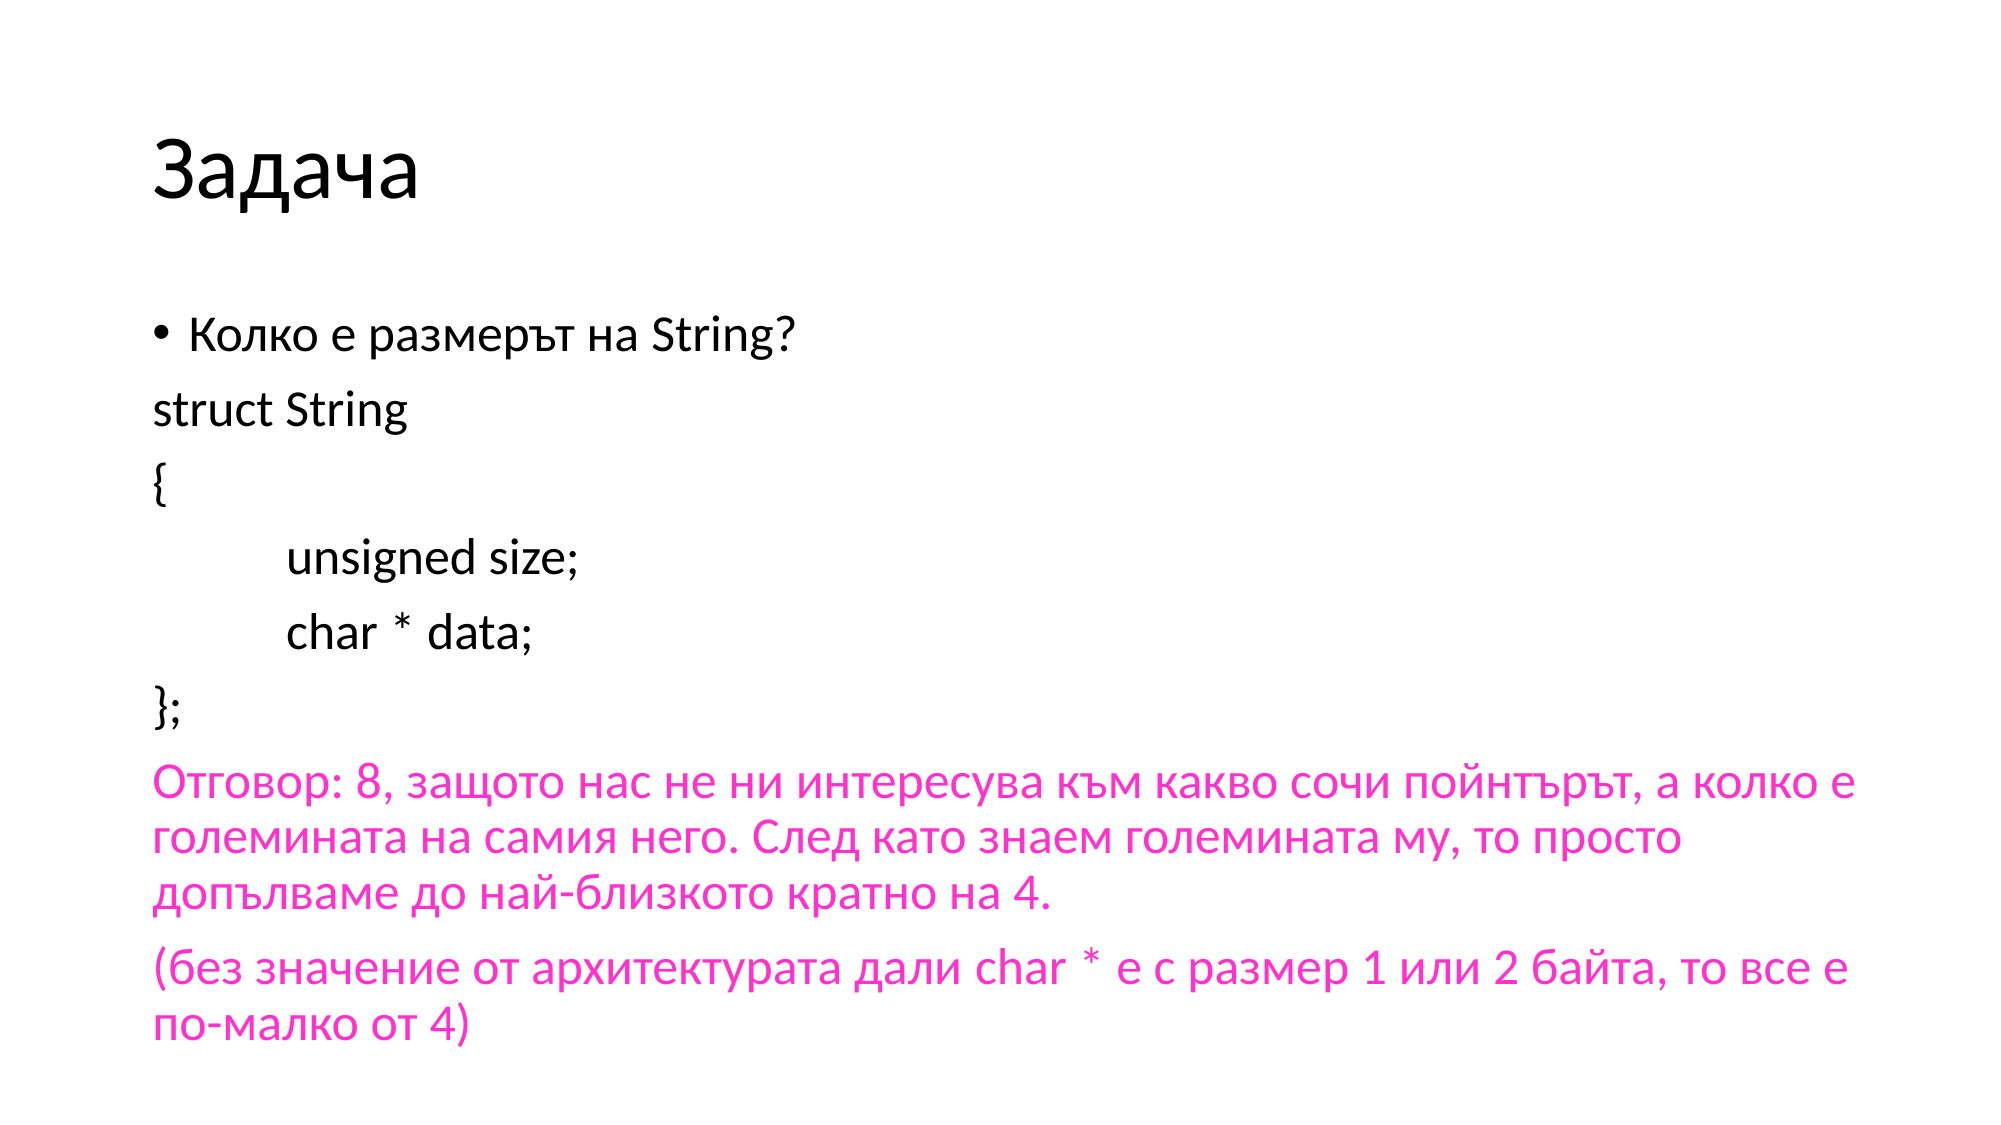

# Задача
Колко е размерът на String?
struct String
{
	unsigned size;
	char * data;
};
Отговор: 8, защото нас не ни интересува към какво сочи пойнтърът, а колко е големината на самия него. След като знаем големината му, то просто допълваме до най-близкото кратно на 4.
(без значение от архитектурата дали char * е с размер 1 или 2 байта, то все е по-малко от 4)